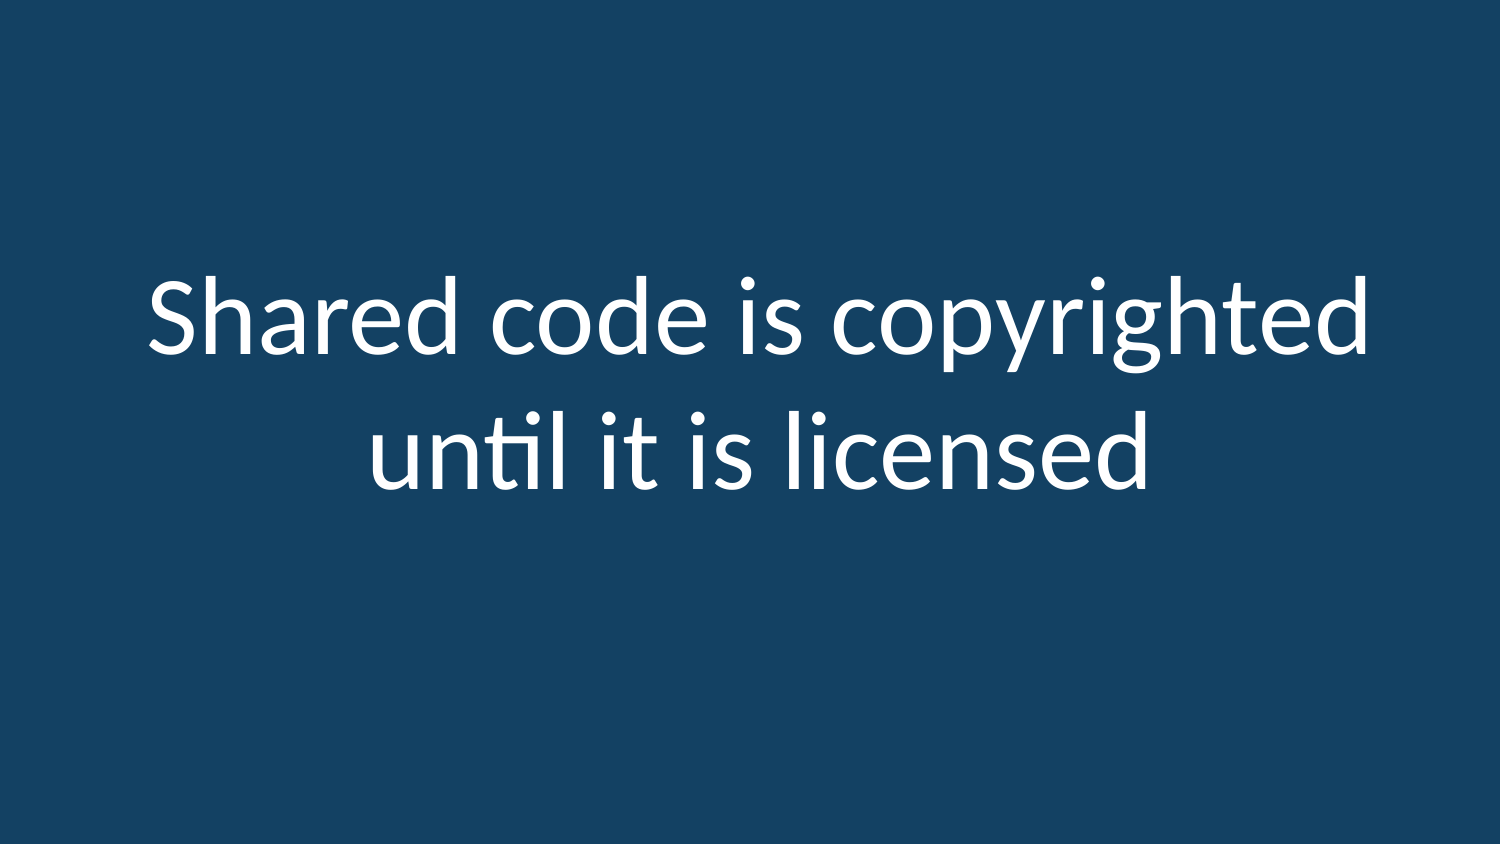

# Shared code is copyrighted until it is licensed